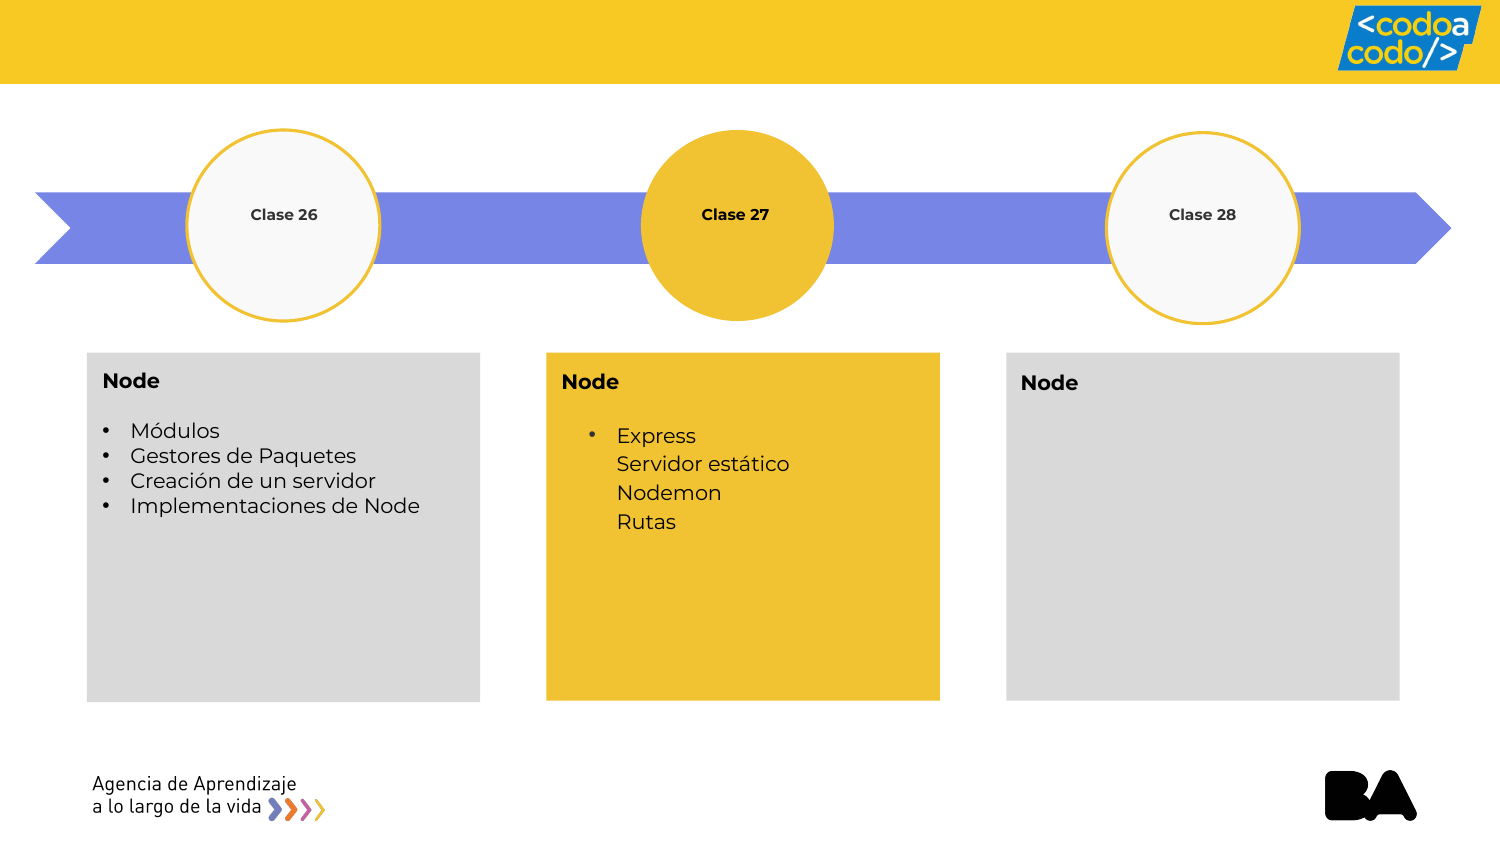

# Clase 26
Clase 27
Clase 28
Node

Módulos
Gestores de Paquetes
Creación de un servidor
Implementaciones de Node

Node

Express
Servidor estático
Nodemon
Rutas
Node